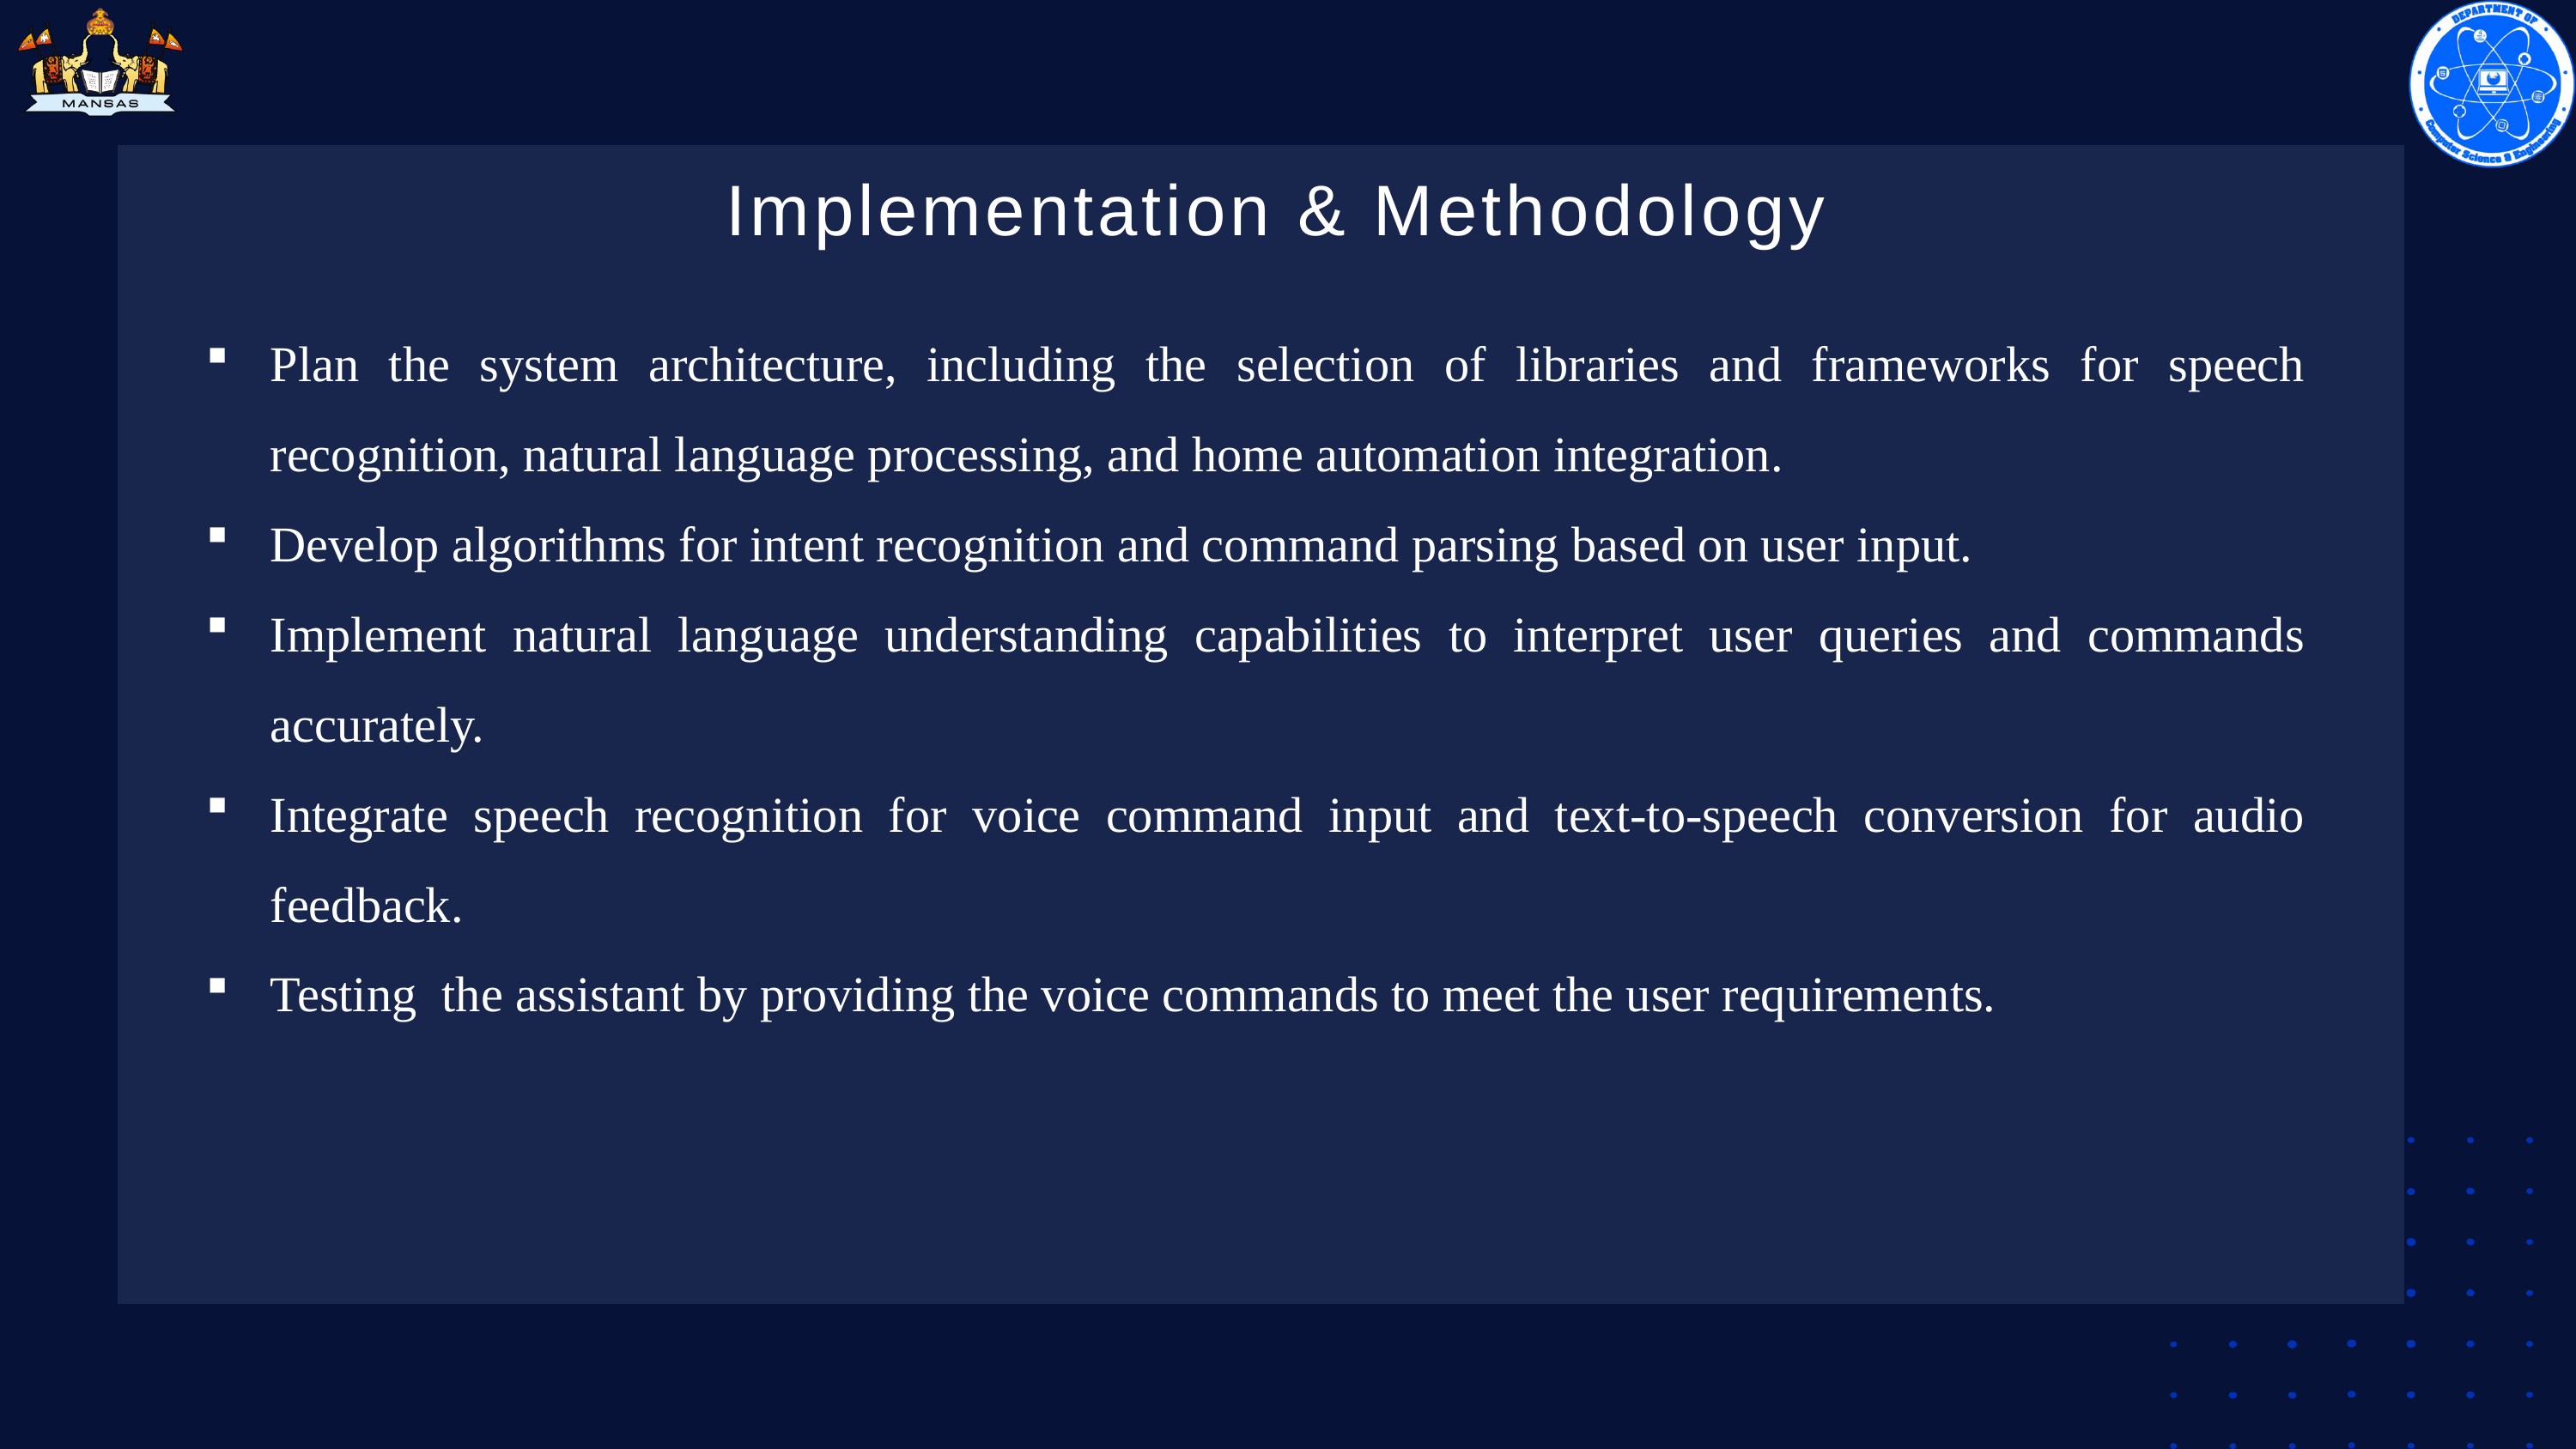

Implementation & Methodology

Plan the system architecture, including the selection of libraries and frameworks for speech recognition, natural language processing, and home automation integration.
Develop algorithms for intent recognition and command parsing based on user input.
Implement natural language understanding capabilities to interpret user queries and commands accurately.
Integrate speech recognition for voice command input and text-to-speech conversion for audio feedback.
Testing  the assistant by providing the voice commands to meet the user requirements.